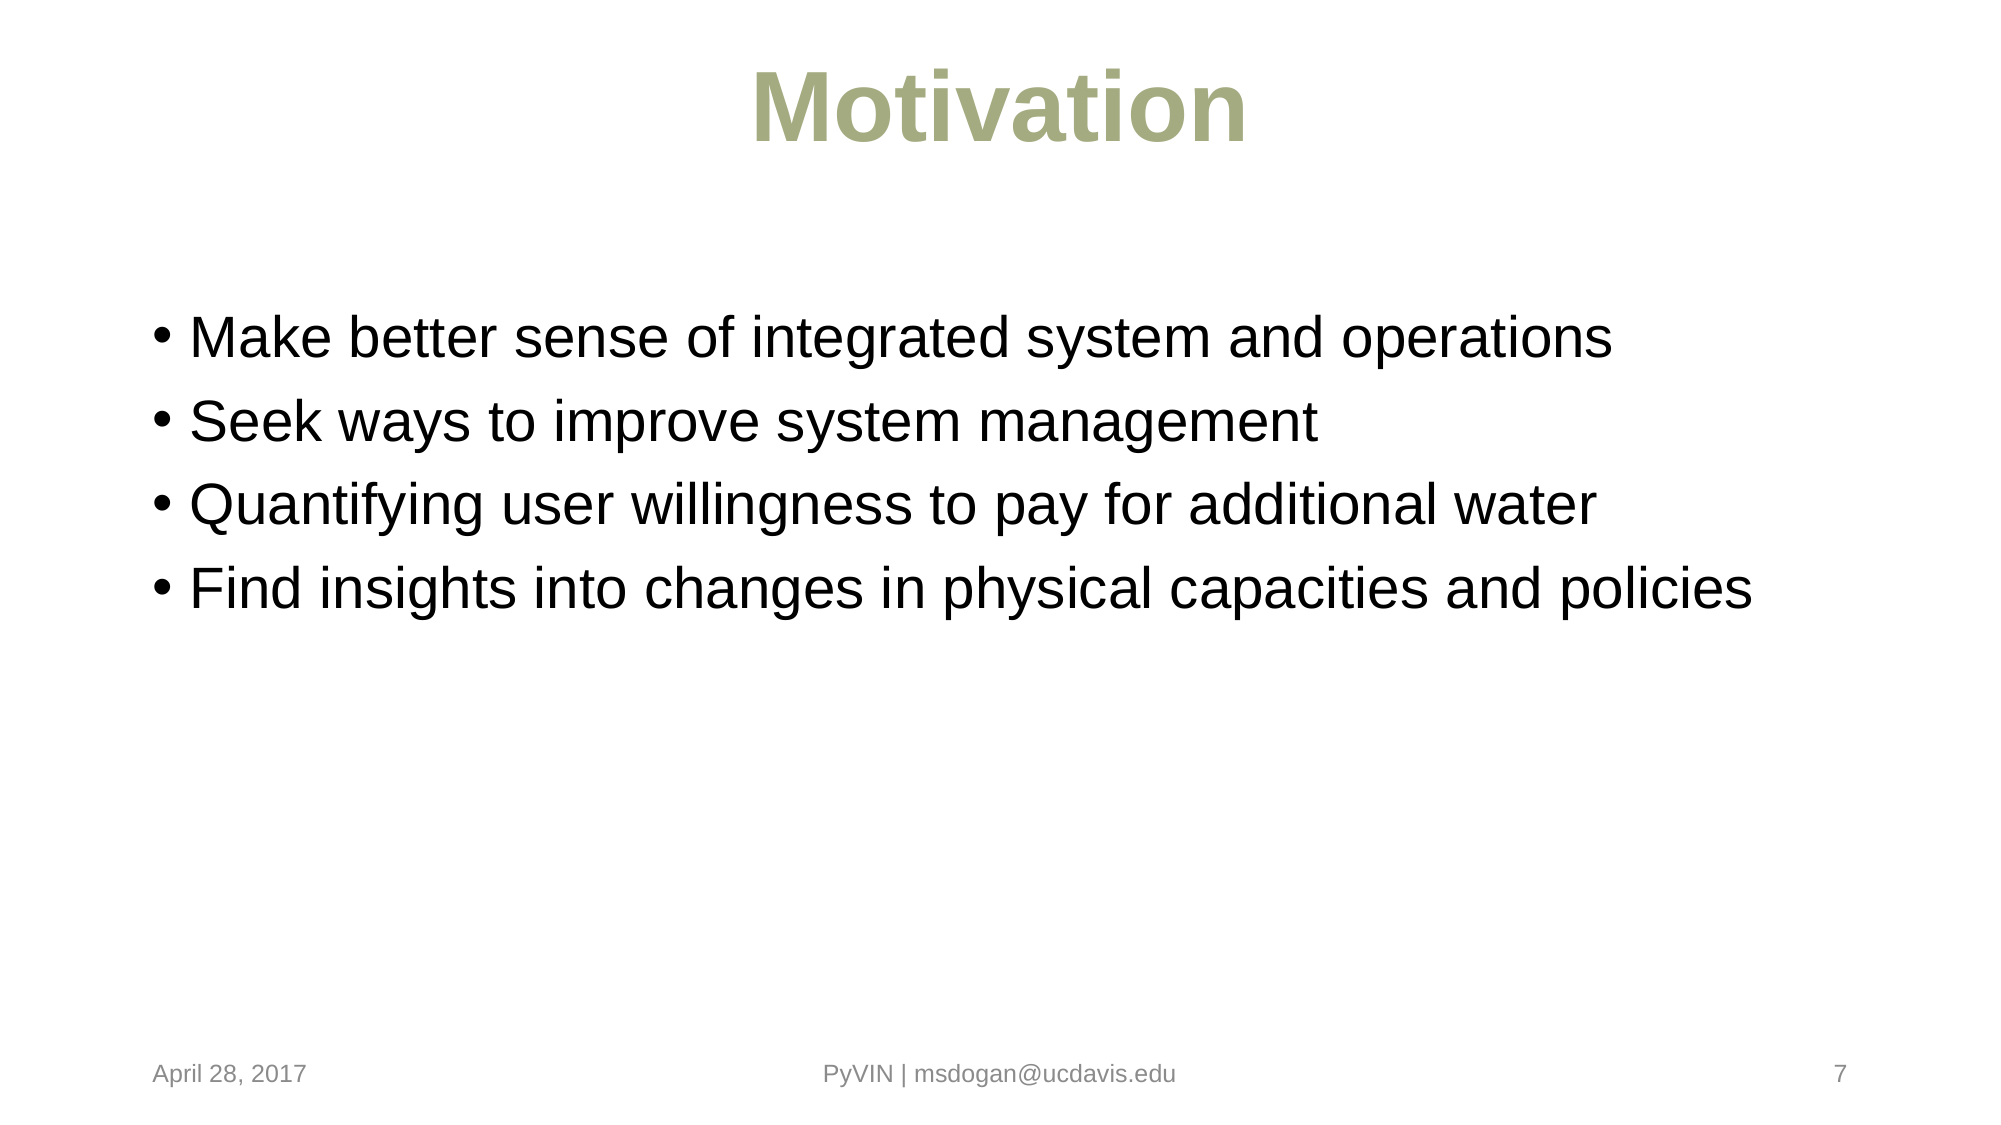

# Motivation
Make better sense of integrated system and operations
Seek ways to improve system management
Quantifying user willingness to pay for additional water
Find insights into changes in physical capacities and policies
April 28, 2017
PyVIN | msdogan@ucdavis.edu
7